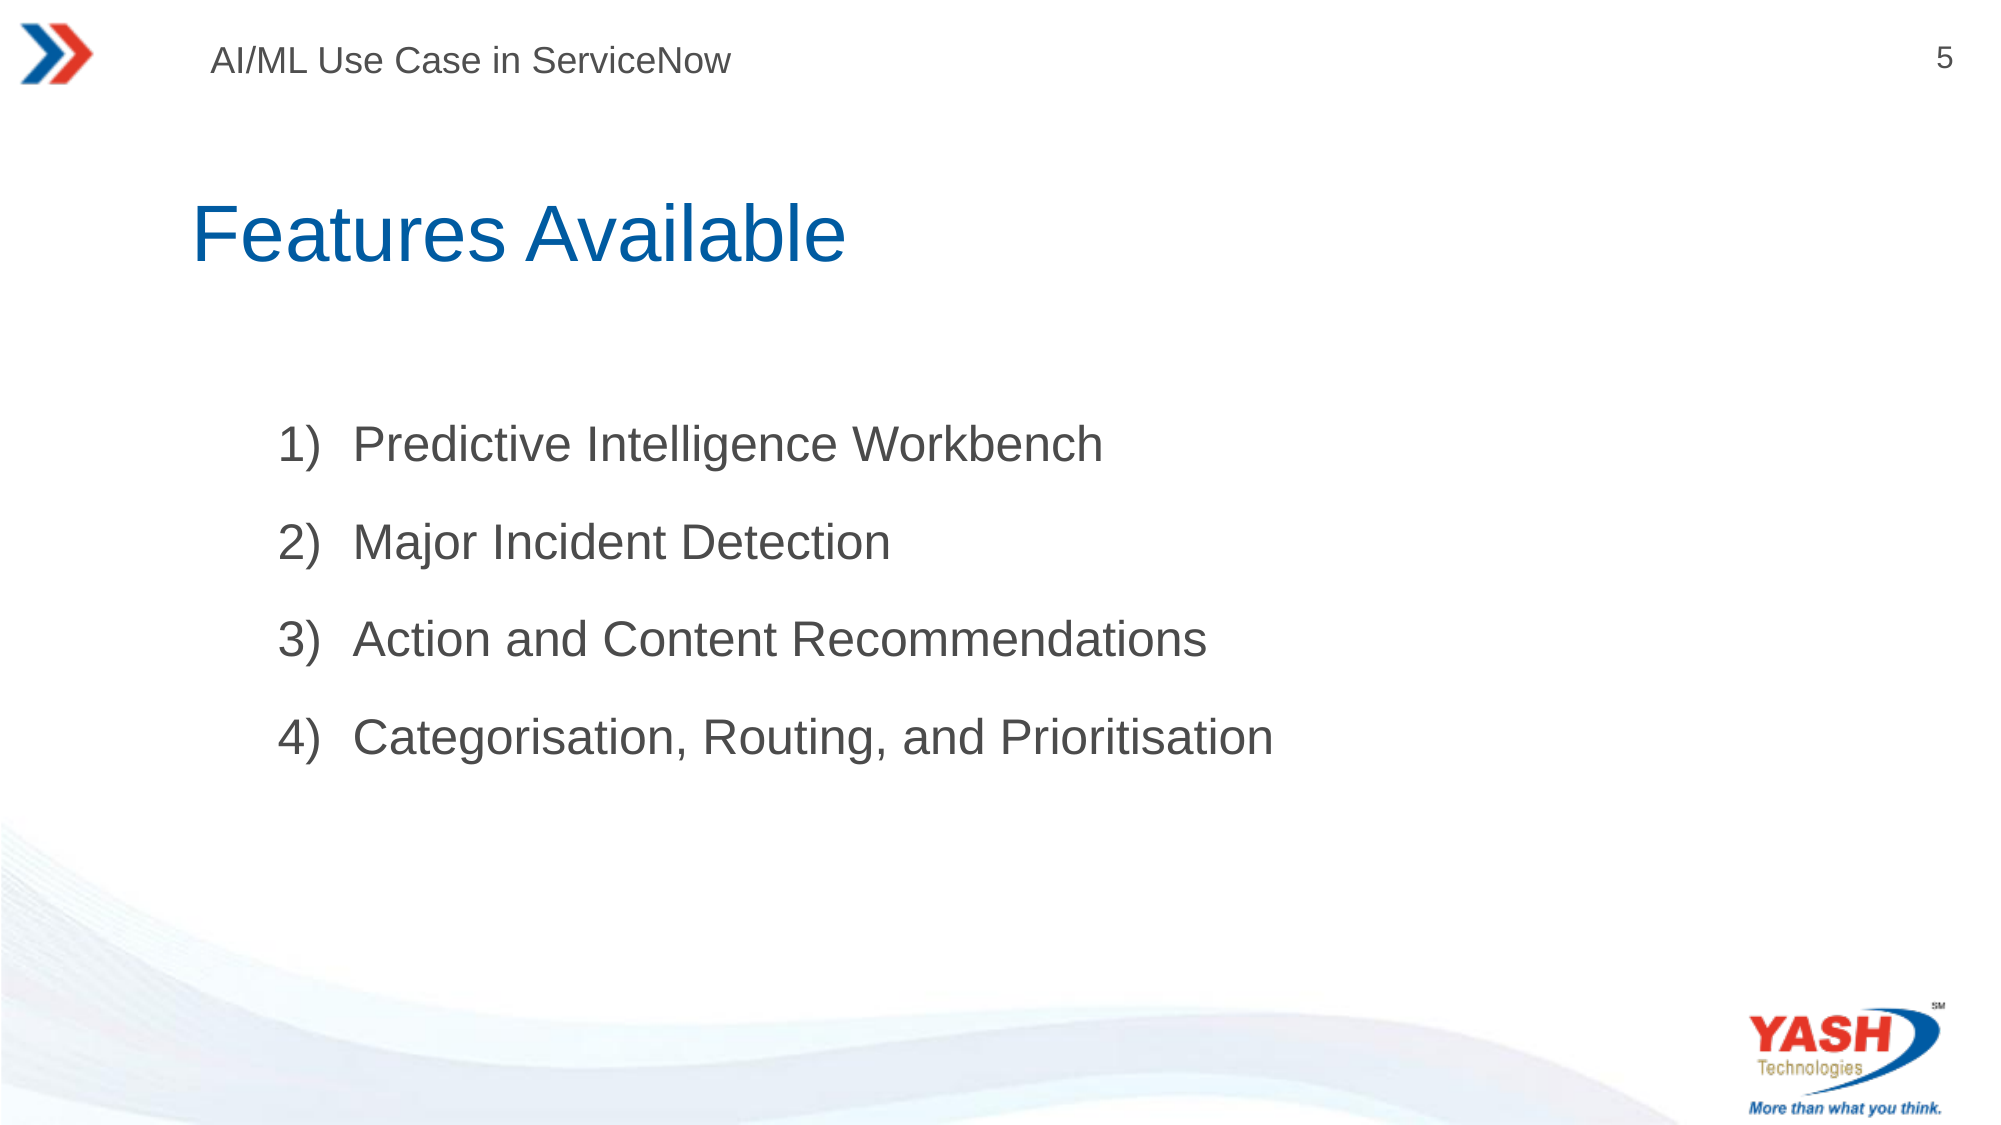

AI/ML Use Case in ServiceNow
# Features Available
Predictive Intelligence Workbench
Major Incident Detection
Action and Content Recommendations
Categorisation, Routing, and Prioritisation